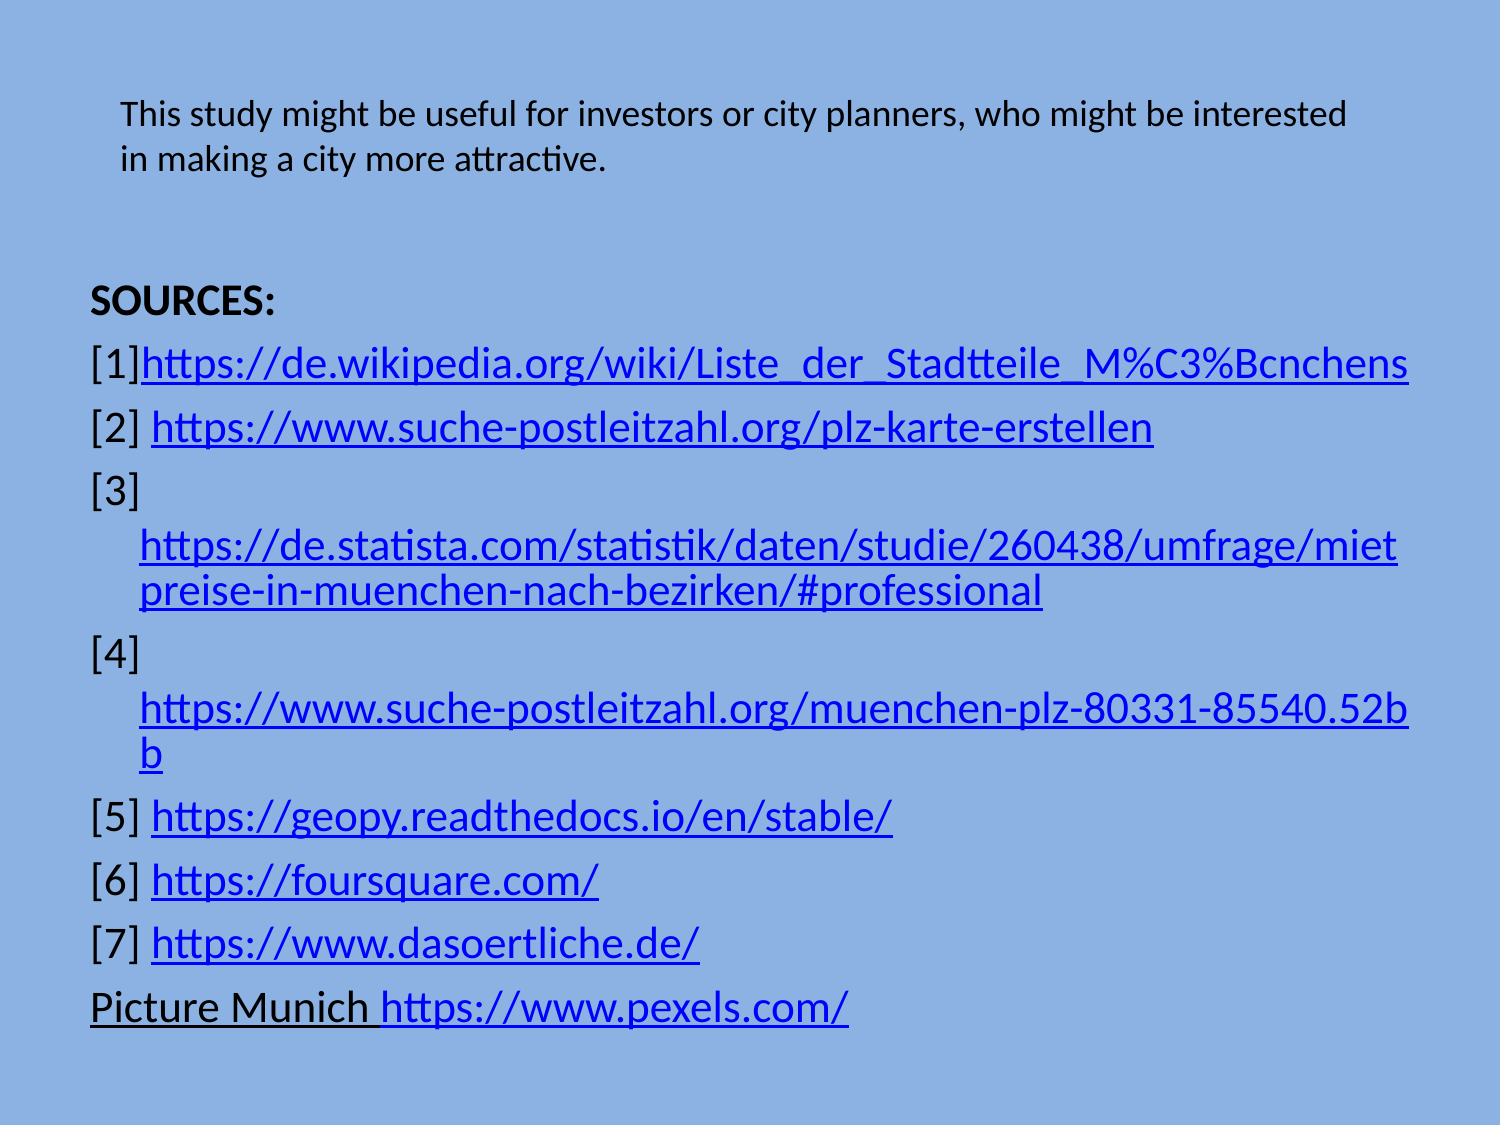

This study might be useful for investors or city planners, who might be interested in making a city more attractive.
Sources:
[1]https://de.wikipedia.org/wiki/Liste_der_Stadtteile_M%C3%Bcnchens
[2] https://www.suche-postleitzahl.org/plz-karte-erstellen
[3]https://de.statista.com/statistik/daten/studie/260438/umfrage/mietpreise-in-muenchen-nach-bezirken/#professional
[4] https://www.suche-postleitzahl.org/muenchen-plz-80331-85540.52bb
[5] https://geopy.readthedocs.io/en/stable/
[6] https://foursquare.com/
[7] https://www.dasoertliche.de/
Picture Munich https://www.pexels.com/